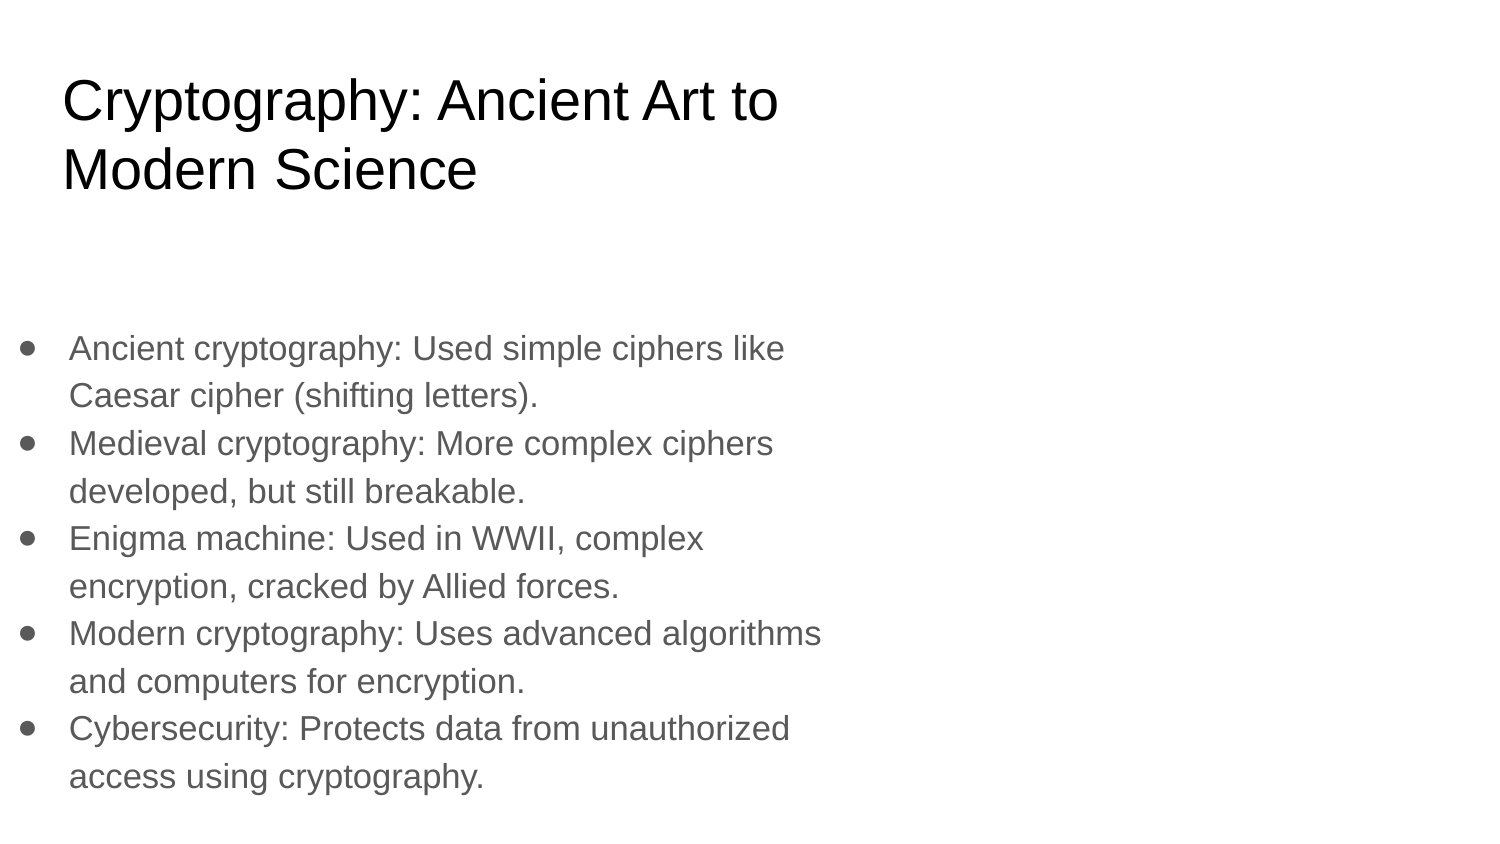

# Cryptography: Ancient Art to Modern Science
Ancient cryptography: Used simple ciphers like Caesar cipher (shifting letters).
Medieval cryptography: More complex ciphers developed, but still breakable.
Enigma machine: Used in WWII, complex encryption, cracked by Allied forces.
Modern cryptography: Uses advanced algorithms and computers for encryption.
Cybersecurity: Protects data from unauthorized access using cryptography.